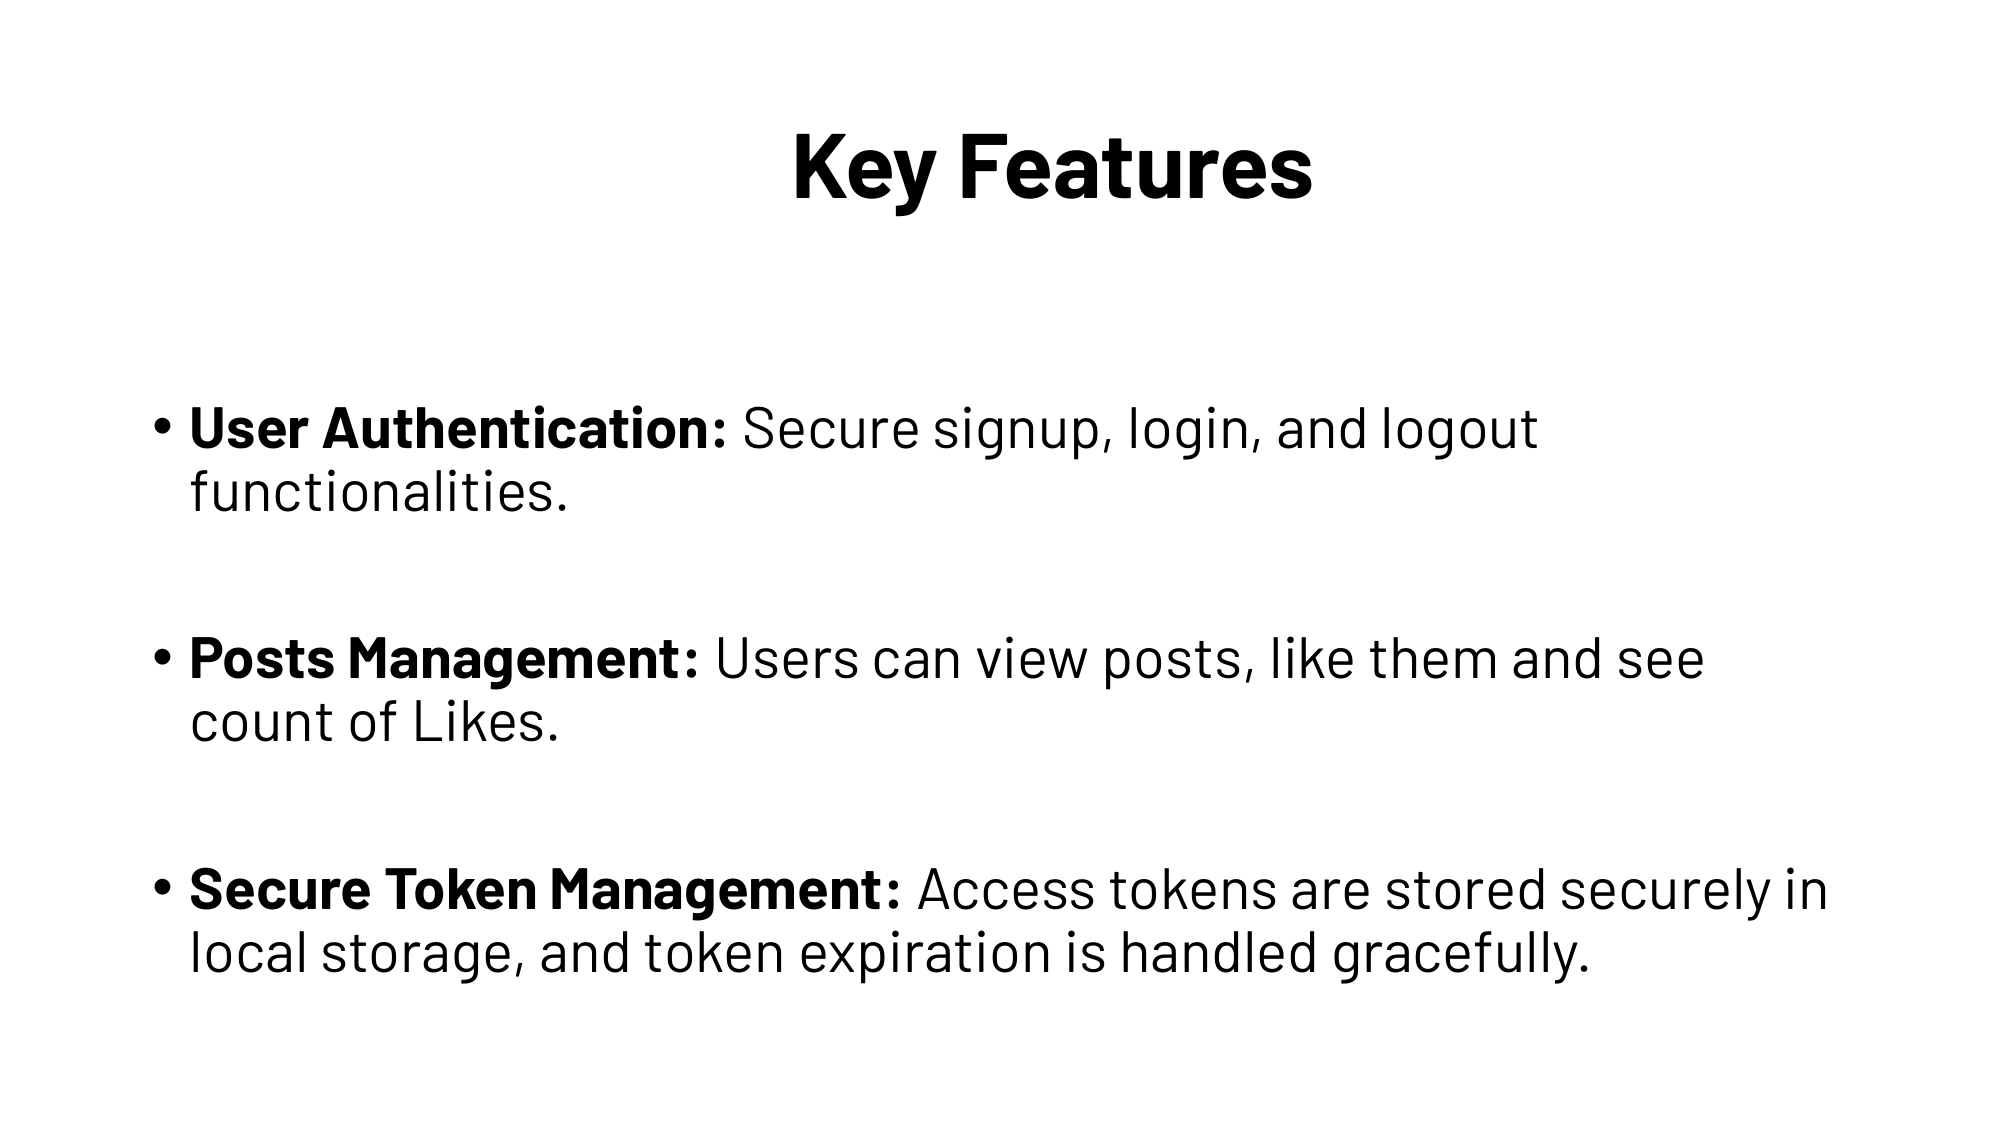

# Key Features

User Authentication: Secure signup, login, and logout functionalities.

Posts Management: Users can view posts, like them and see count of Likes.

Secure Token Management: Access tokens are stored securely in local storage, and token expiration is handled gracefully.